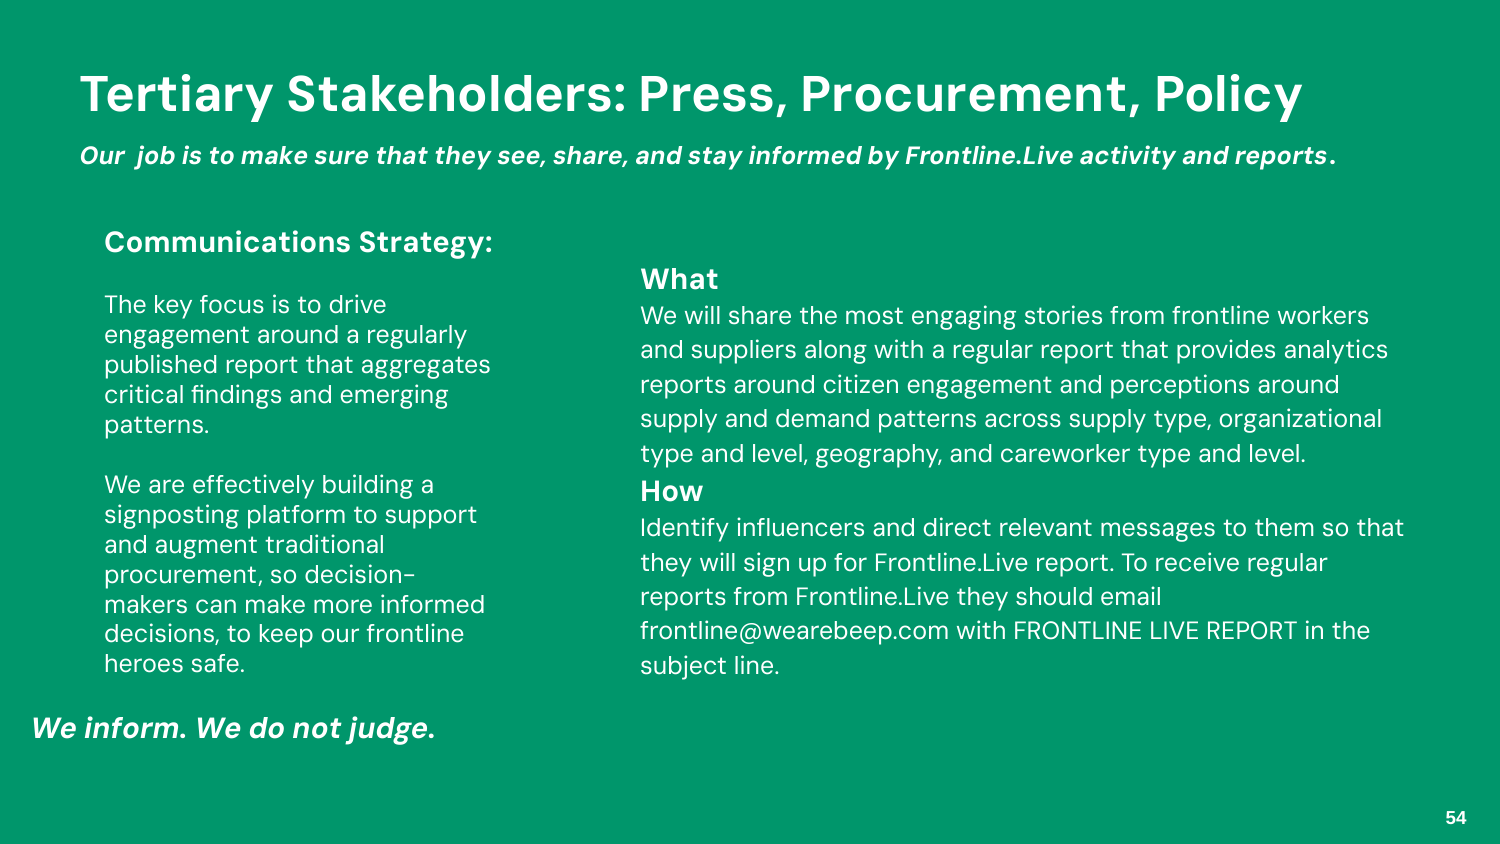

# Tertiary Stakeholders: Press, Procurement, Policy
Our  job is to make sure that they see, share, and stay informed by Frontline.Live activity and reports.
What
We will share the most engaging stories from frontline workers and suppliers along with a regular report that provides analytics reports around citizen engagement and perceptions around supply and demand patterns across supply type, organizational type and level, geography, and careworker type and level.
How
Identify influencers and direct relevant messages to them so that they will sign up for Frontline.Live report. To receive regular reports from Frontline.Live they should email frontline@wearebeep.com with FRONTLINE LIVE REPORT in the subject line.

Communications Strategy:

The key focus is to drive engagement around a regularly published report that aggregates critical findings and emerging patterns.

We are effectively building a signposting platform to support and augment traditional procurement, so decision-makers can make more informed decisions, to keep our frontline heroes safe.

We inform. We do not judge.
54